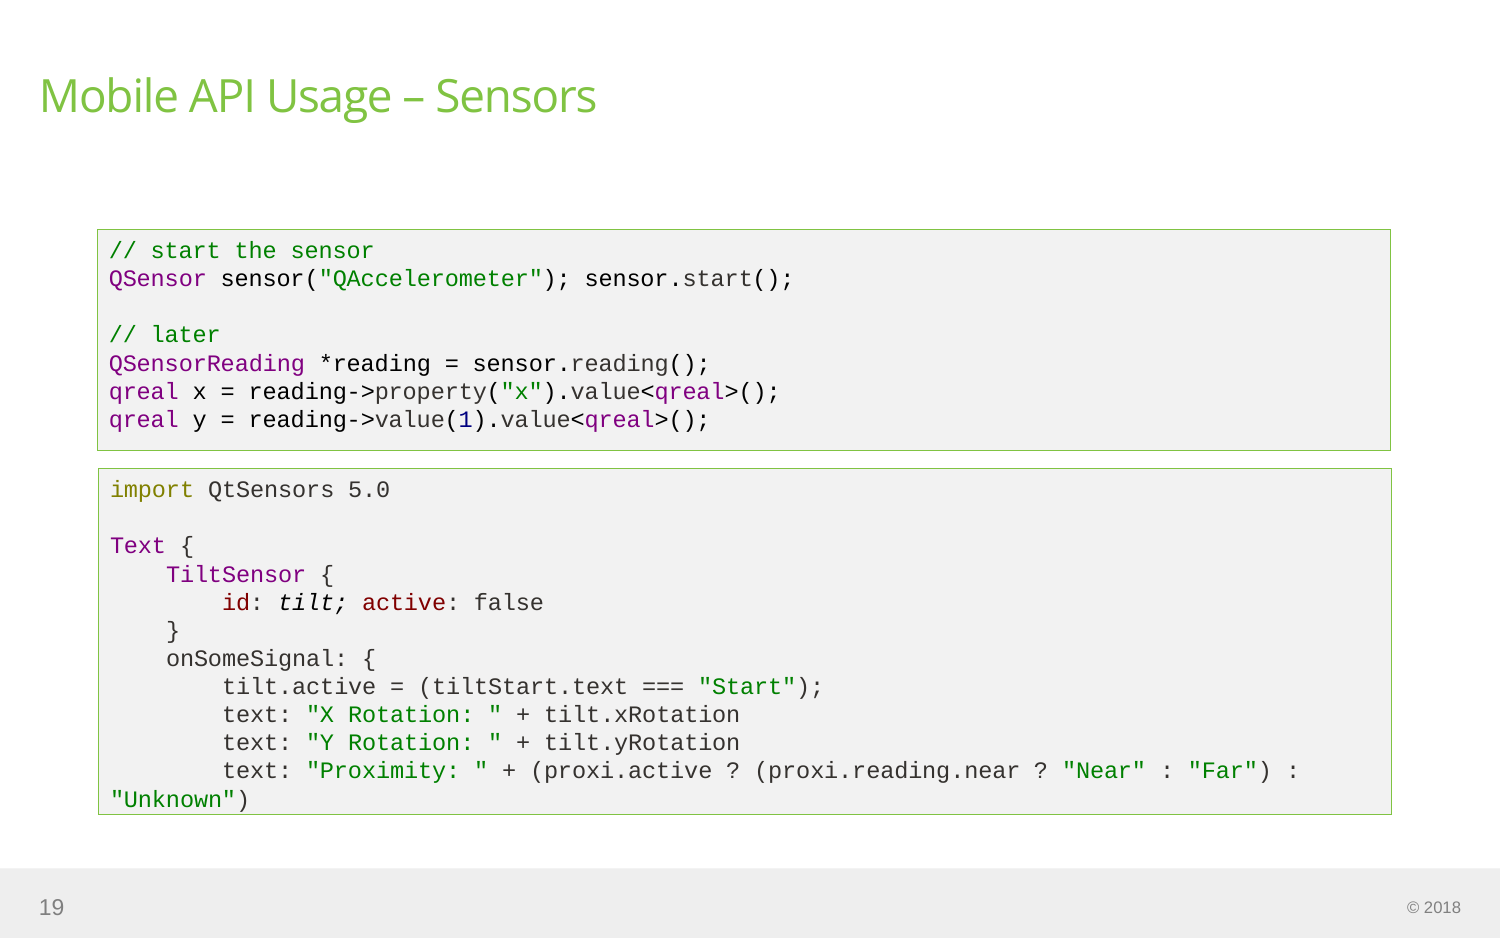

# Mobile API Usage – Sensors
// start the sensor
QSensor sensor("QAccelerometer"); sensor.start();

// later
QSensorReading *reading = sensor.reading();
qreal x = reading->property("x").value<qreal>();
qreal y = reading->value(1).value<qreal>();
import QtSensors 5.0
Text {
    TiltSensor {
        id: tilt; active: false
    }
    onSomeSignal: {
        tilt.active = (tiltStart.text === "Start");
        text: "X Rotation: " + tilt.xRotation
        text: "Y Rotation: " + tilt.yRotation
        text: "Proximity: " + (proxi.active ? (proxi.reading.near ? "Near" : "Far") : "Unknown")
19
© 2018